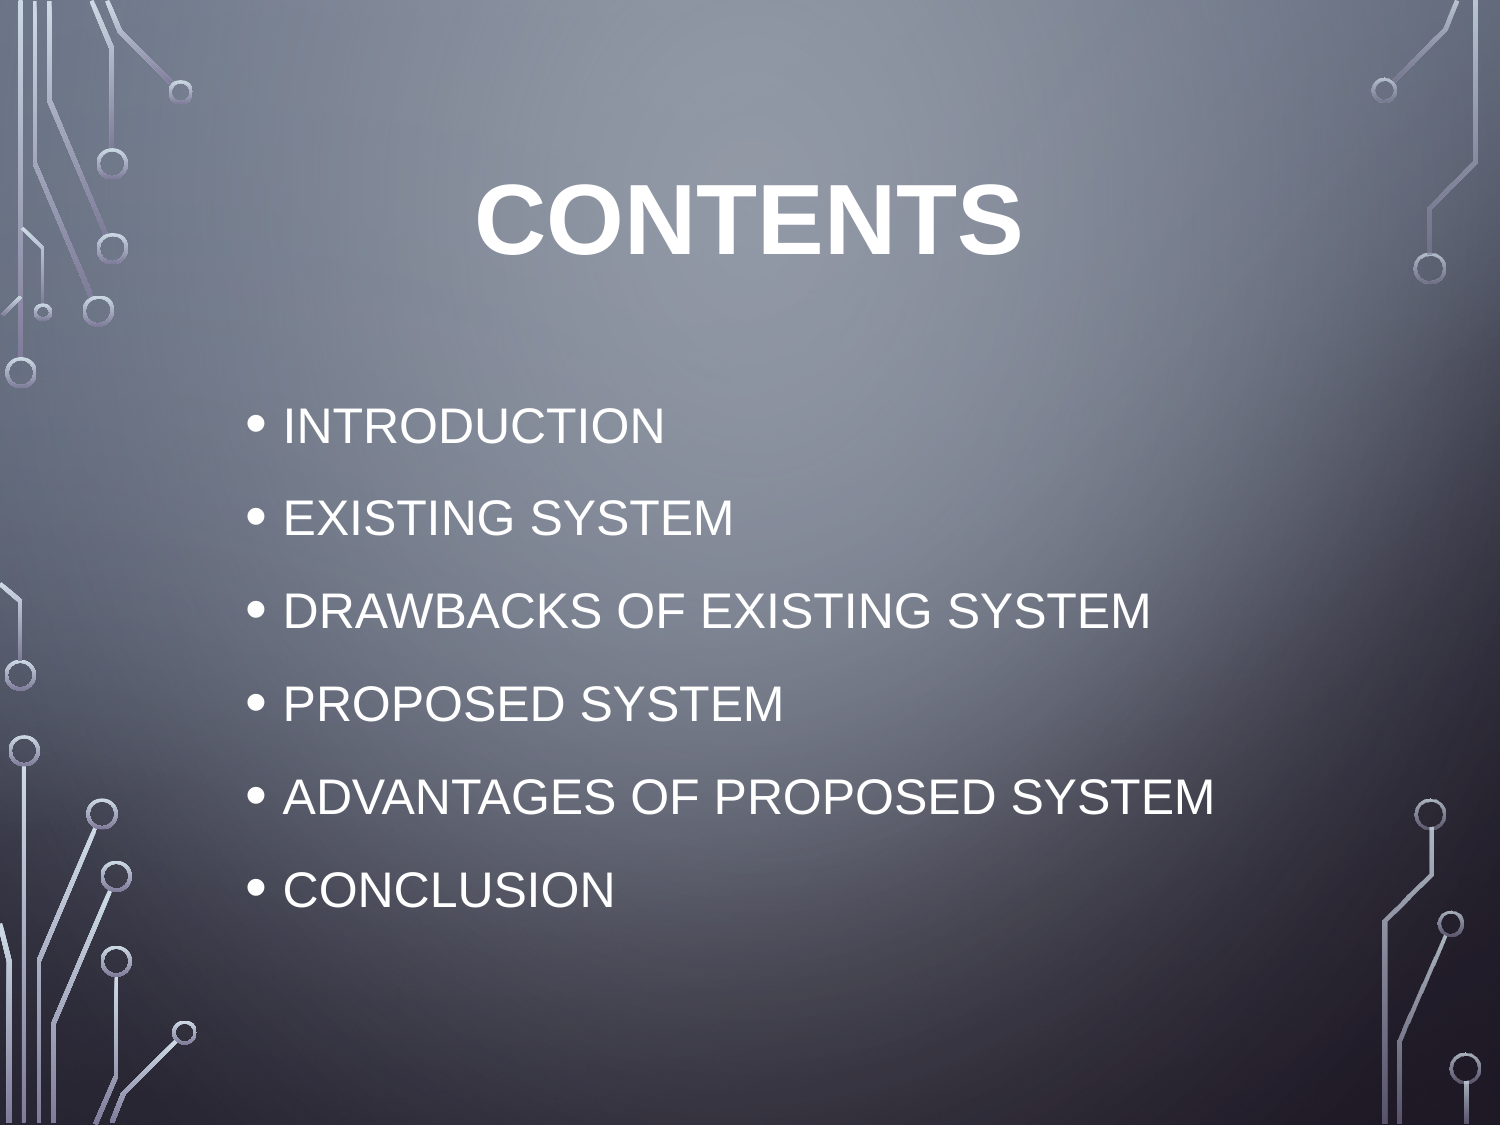

# Contents
INTRODUCTION
EXISTING SYSTEM
DRAWBACKS OF EXISTING SYSTEM
PROPOSED SYSTEM
ADVANTAGES OF PROPOSED SYSTEM
CONCLUSION